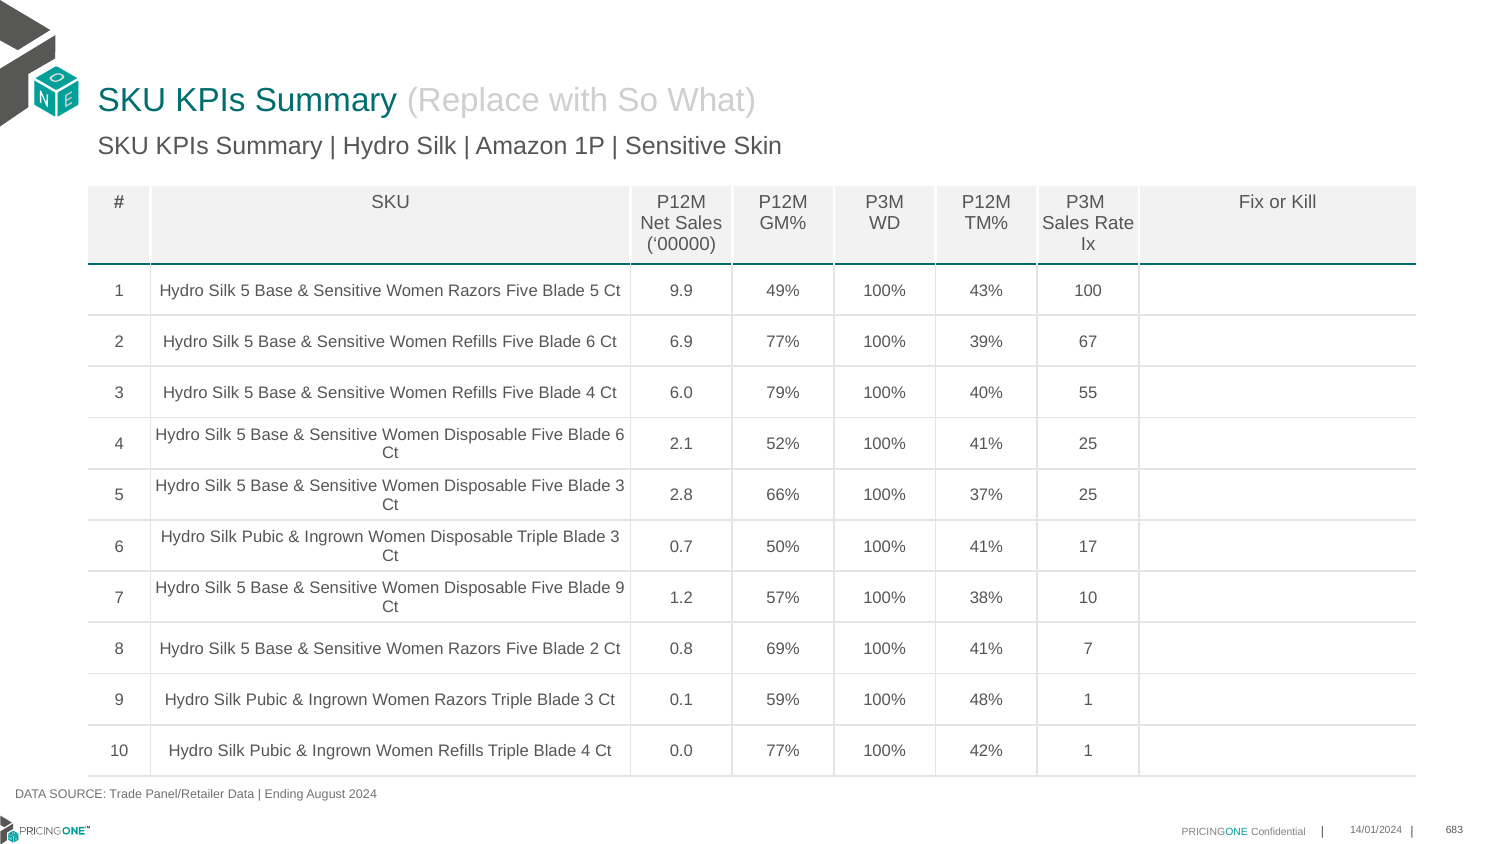

# SKU KPIs Summary (Replace with So What)
SKU KPIs Summary | Hydro Silk | Amazon 1P | Sensitive Skin
| # | SKU | P12M Net Sales (‘00000) | P12M GM% | P3M WD | P12M TM% | P3M Sales Rate Ix | Fix or Kill |
| --- | --- | --- | --- | --- | --- | --- | --- |
| 1 | Hydro Silk 5 Base & Sensitive Women Razors Five Blade 5 Ct | 9.9 | 49% | 100% | 43% | 100 |  |
| 2 | Hydro Silk 5 Base & Sensitive Women Refills Five Blade 6 Ct | 6.9 | 77% | 100% | 39% | 67 |  |
| 3 | Hydro Silk 5 Base & Sensitive Women Refills Five Blade 4 Ct | 6.0 | 79% | 100% | 40% | 55 |  |
| 4 | Hydro Silk 5 Base & Sensitive Women Disposable Five Blade 6 Ct | 2.1 | 52% | 100% | 41% | 25 |  |
| 5 | Hydro Silk 5 Base & Sensitive Women Disposable Five Blade 3 Ct | 2.8 | 66% | 100% | 37% | 25 |  |
| 6 | Hydro Silk Pubic & Ingrown Women Disposable Triple Blade 3 Ct | 0.7 | 50% | 100% | 41% | 17 |  |
| 7 | Hydro Silk 5 Base & Sensitive Women Disposable Five Blade 9 Ct | 1.2 | 57% | 100% | 38% | 10 |  |
| 8 | Hydro Silk 5 Base & Sensitive Women Razors Five Blade 2 Ct | 0.8 | 69% | 100% | 41% | 7 |  |
| 9 | Hydro Silk Pubic & Ingrown Women Razors Triple Blade 3 Ct | 0.1 | 59% | 100% | 48% | 1 |  |
| 10 | Hydro Silk Pubic & Ingrown Women Refills Triple Blade 4 Ct | 0.0 | 77% | 100% | 42% | 1 |  |
DATA SOURCE: Trade Panel/Retailer Data | Ending August 2024

14/01/2024
683